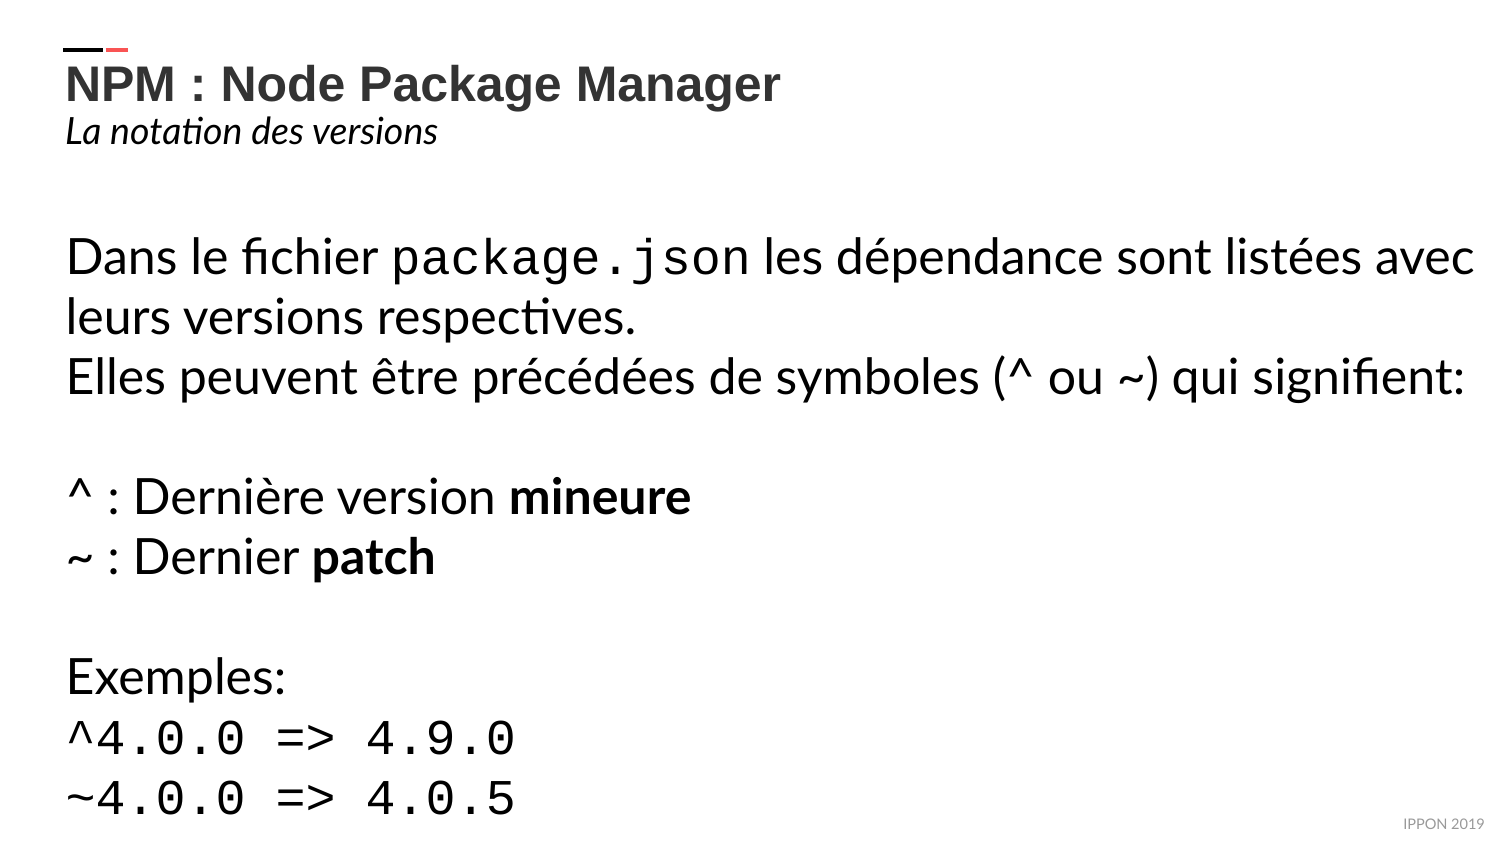

NPM : Node Package Manager
La notation des versions
Dans le fichier package.json les dépendance sont listées avec leurs versions respectives.
Elles peuvent être précédées de symboles (^ ou ~) qui signifient:

^ : Dernière version mineure
~ : Dernier patch

Exemples:
^4.0.0 => 4.9.0
~4.0.0 => 4.0.5